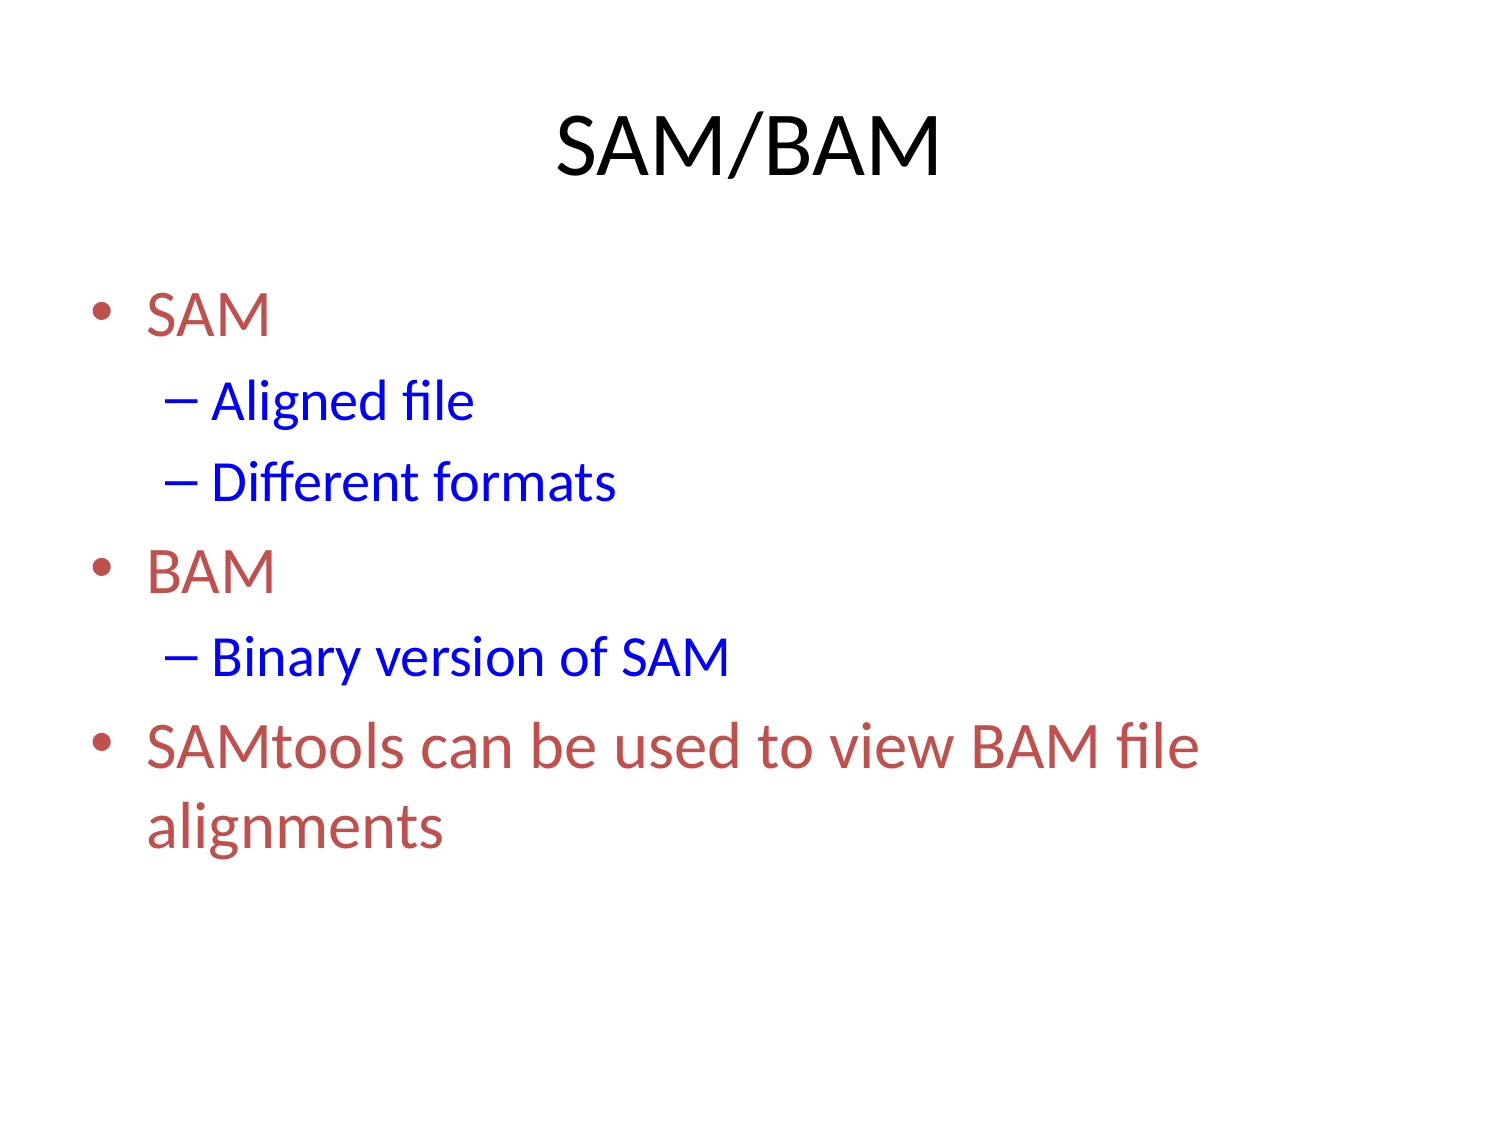

# SAM/BAM
SAM
Aligned file
Different formats
BAM
Binary version of SAM
SAMtools can be used to view BAM file alignments